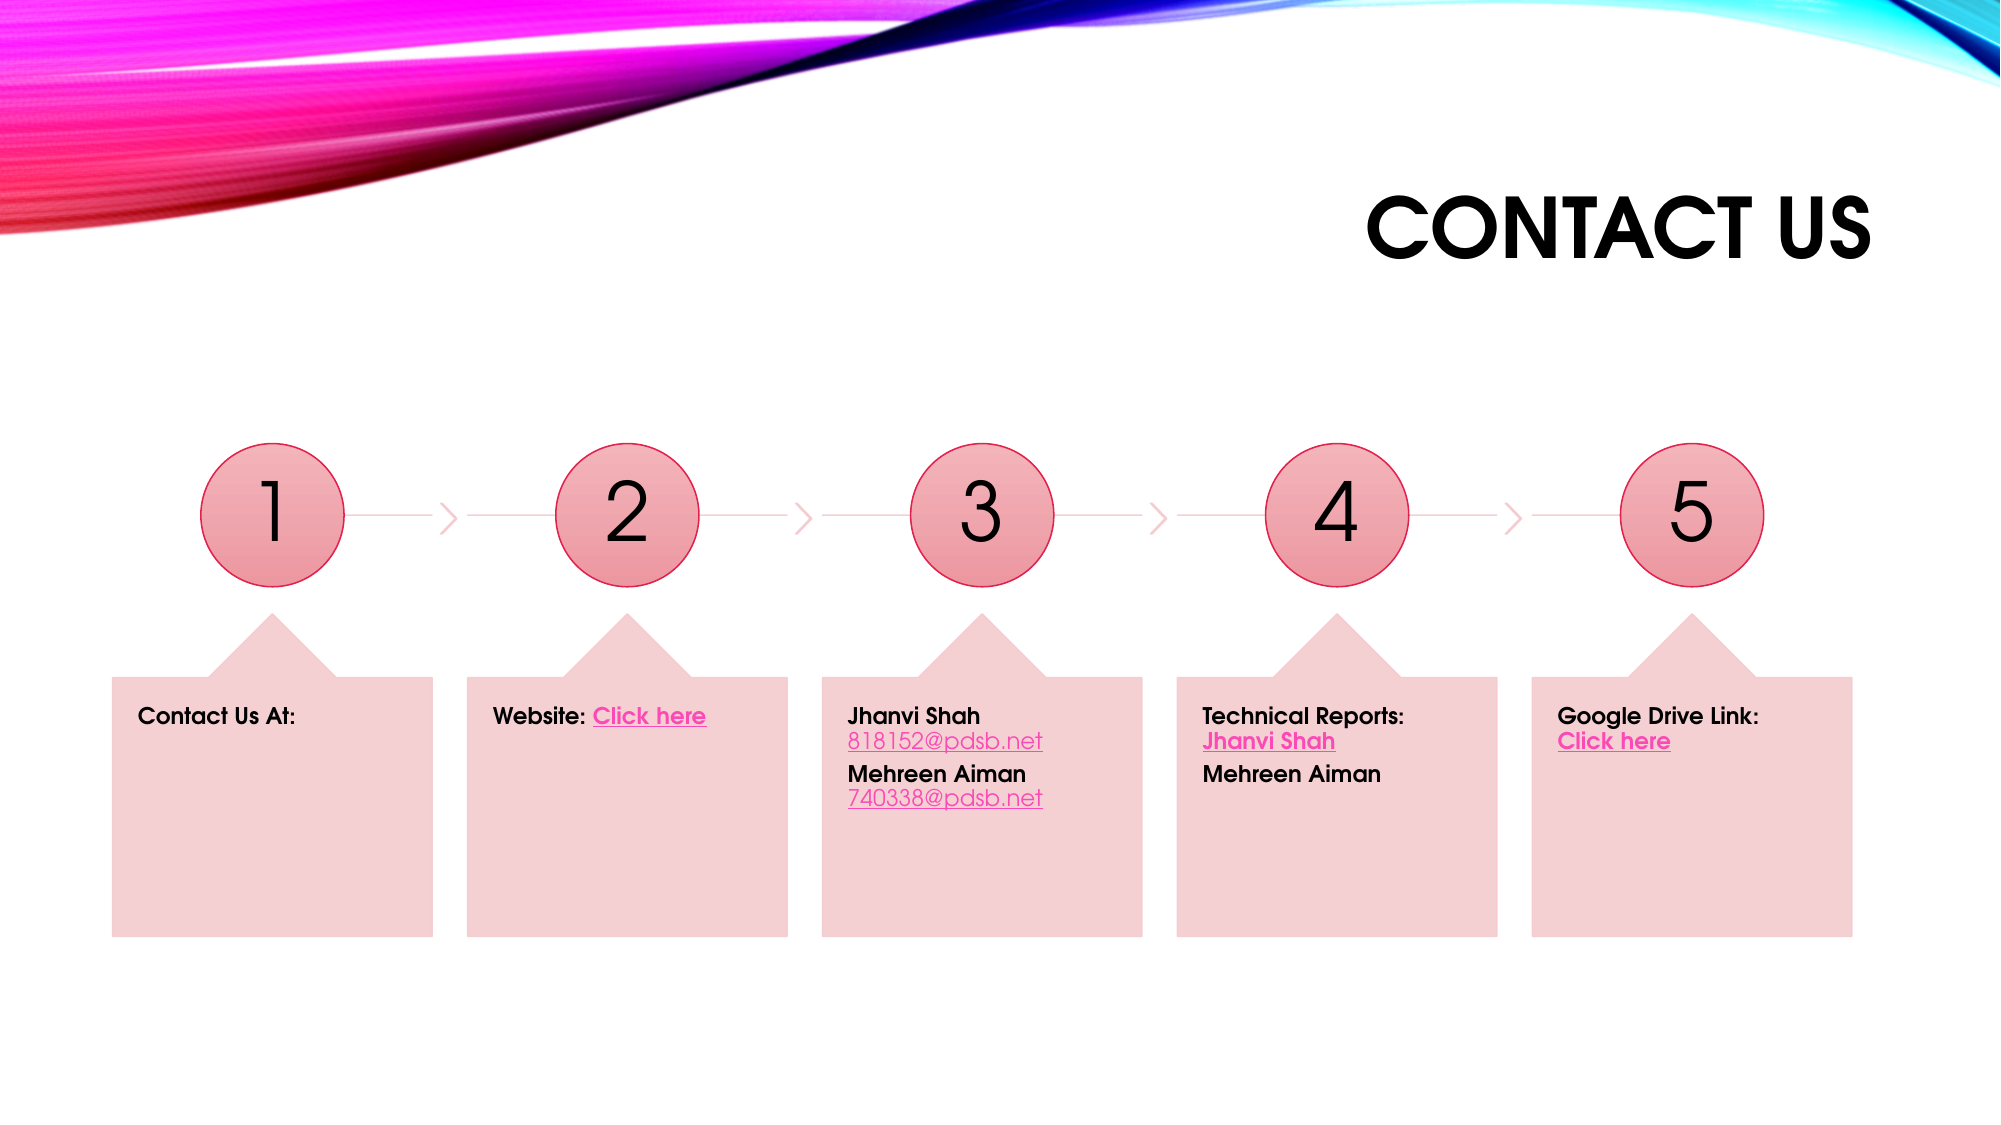

# CONTACT US

1
2
3
4
5

Contact Us At:
Website: Click here
Jhanvi Shah 818152@pdsb.net
Mehreen Aiman 740338@pdsb.net
Technical Reports: Jhanvi Shah
Mehreen Aiman
Google Drive Link: Click here